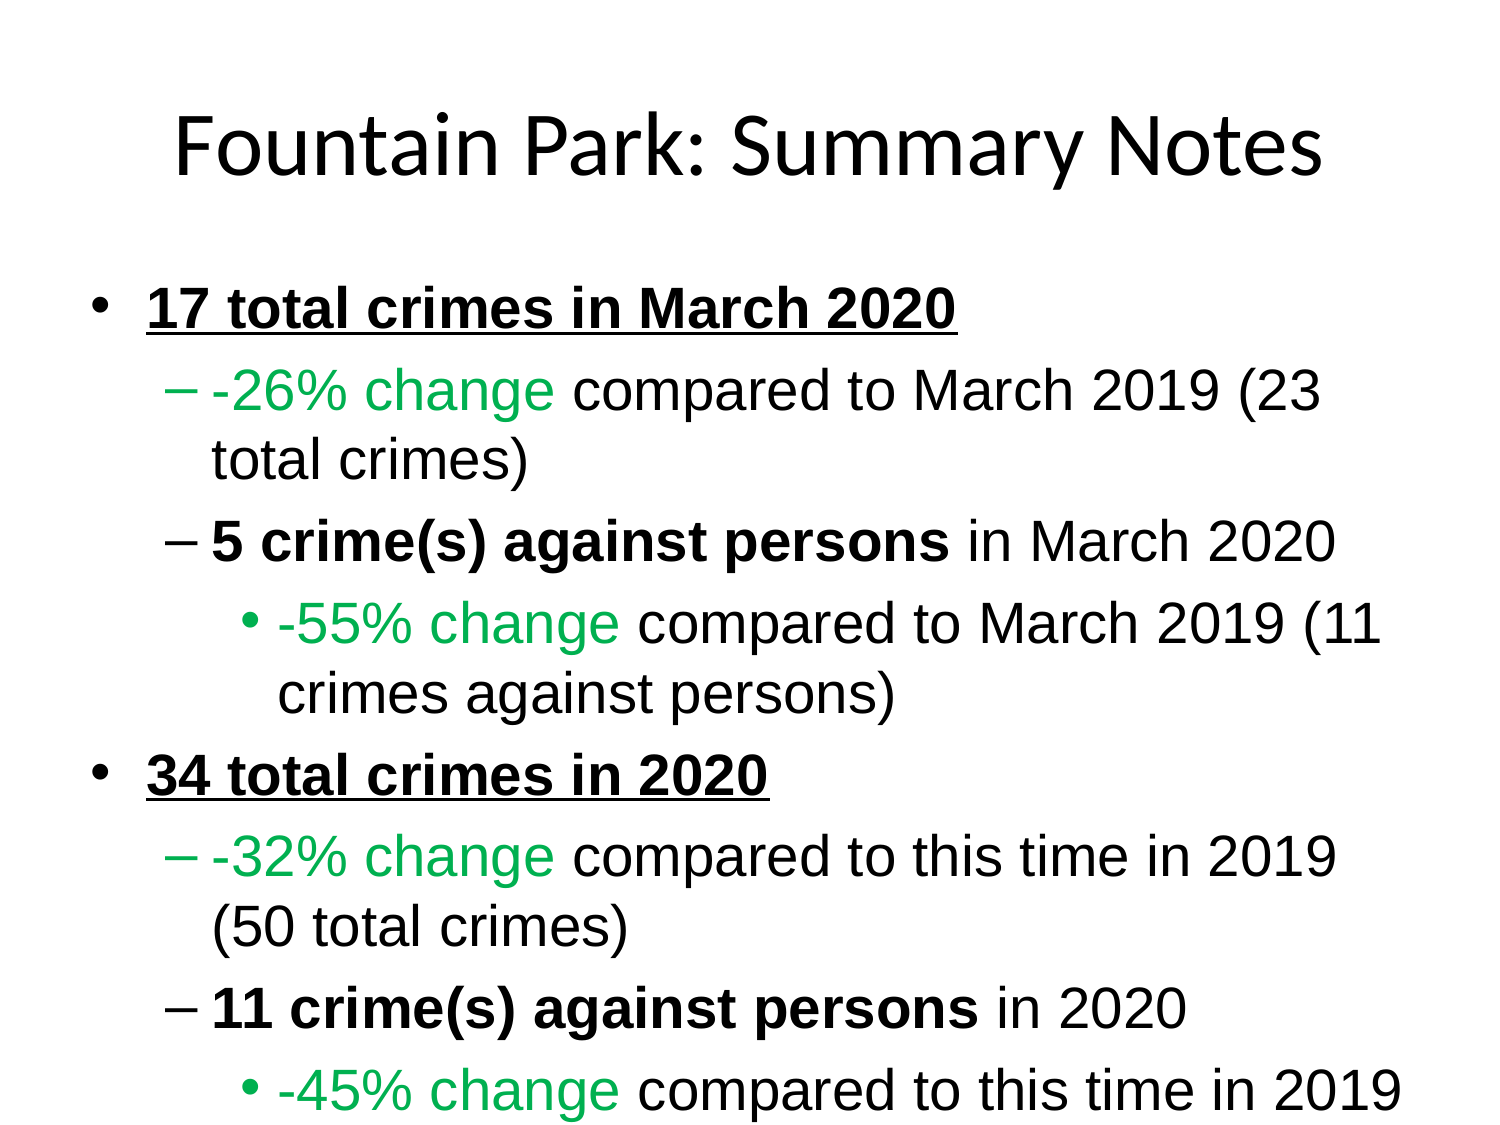

# Fountain Park: Summary Notes
17 total crimes in March 2020
-26% change compared to March 2019 (23 total crimes)
5 crime(s) against persons in March 2020
-55% change compared to March 2019 (11 crimes against persons)
34 total crimes in 2020
-32% change compared to this time in 2019 (50 total crimes)
11 crime(s) against persons in 2020
-45% change compared to this time in 2019 (20 crimes against persons)